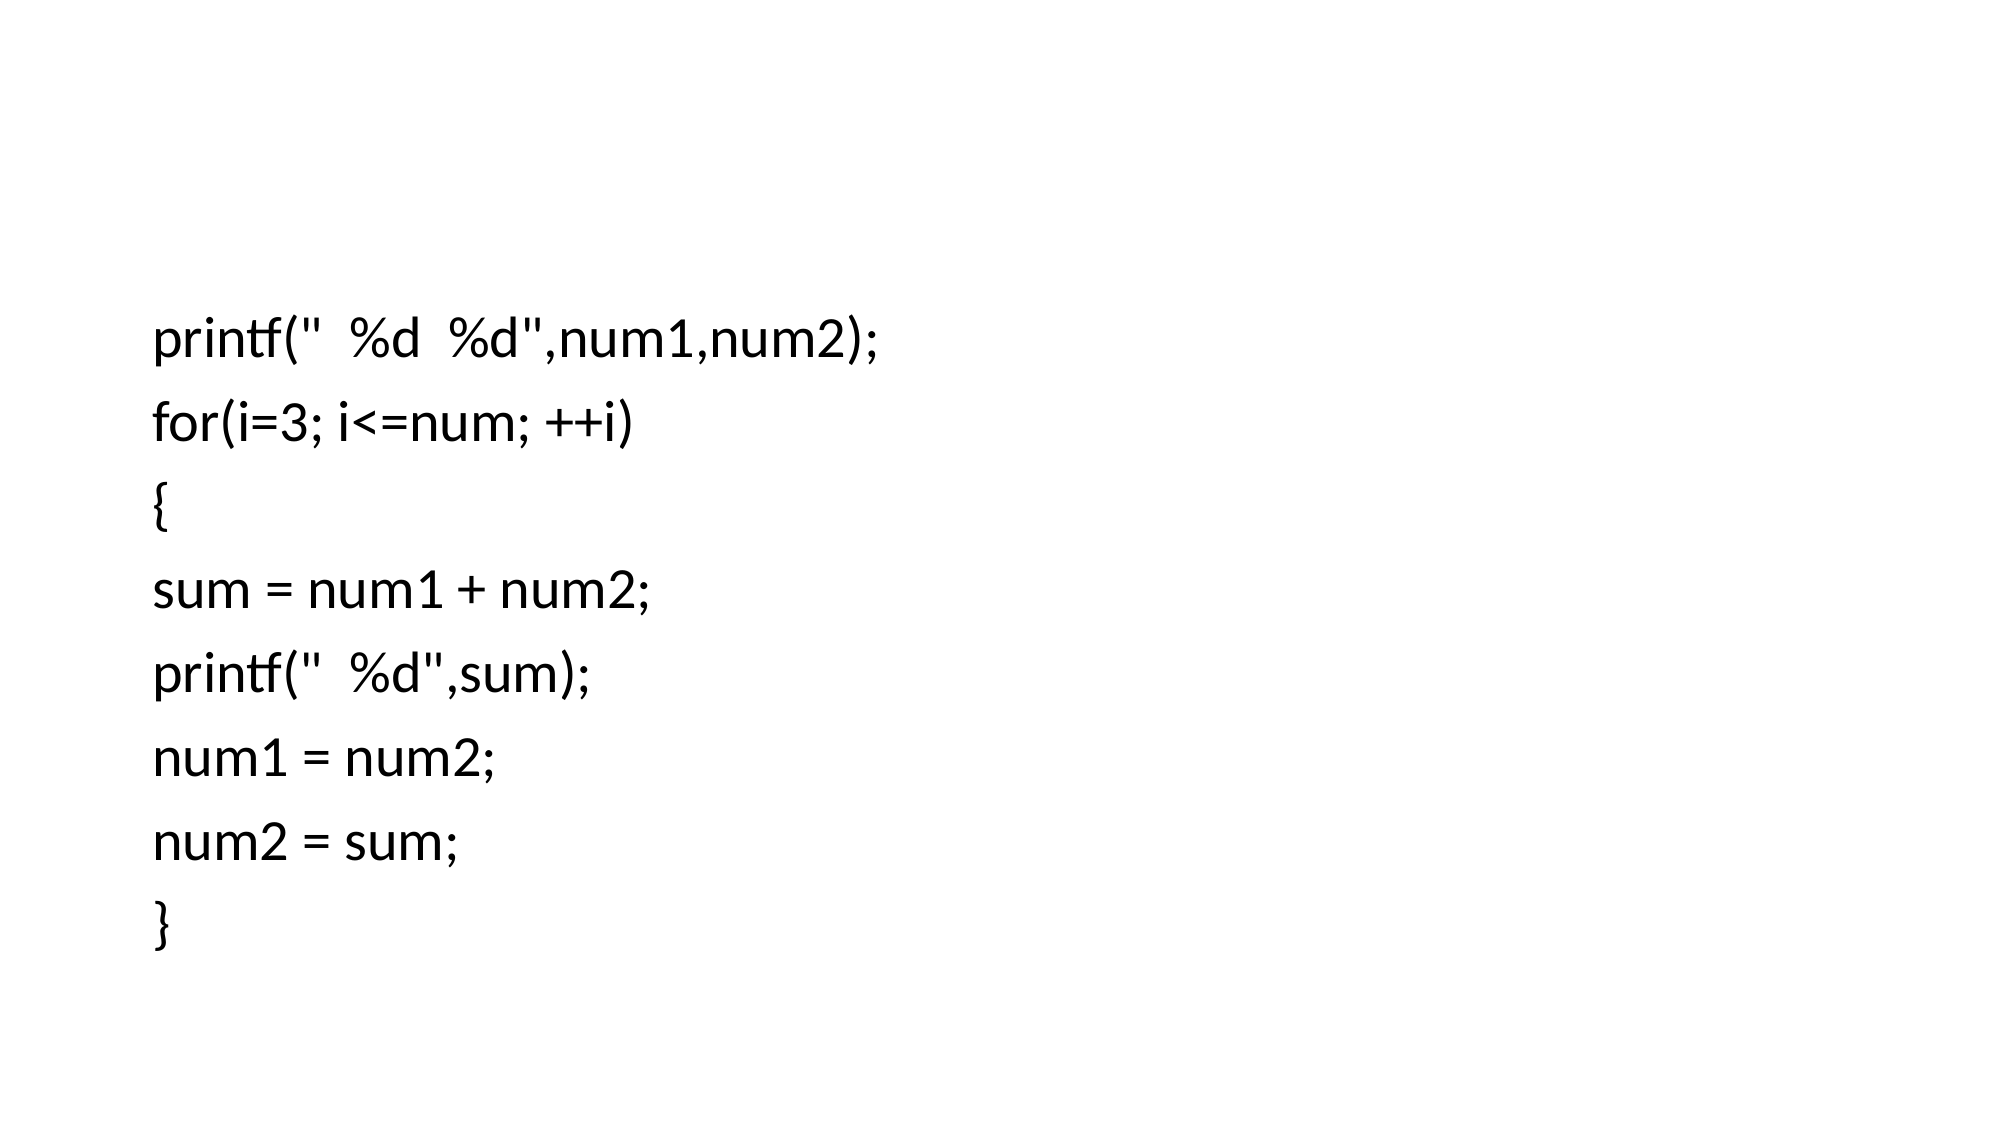

#
printf("  %d  %d",num1,num2);
for(i=3; i<=num; ++i)
{
sum = num1 + num2;
printf("  %d",sum);
num1 = num2;
num2 = sum;
}